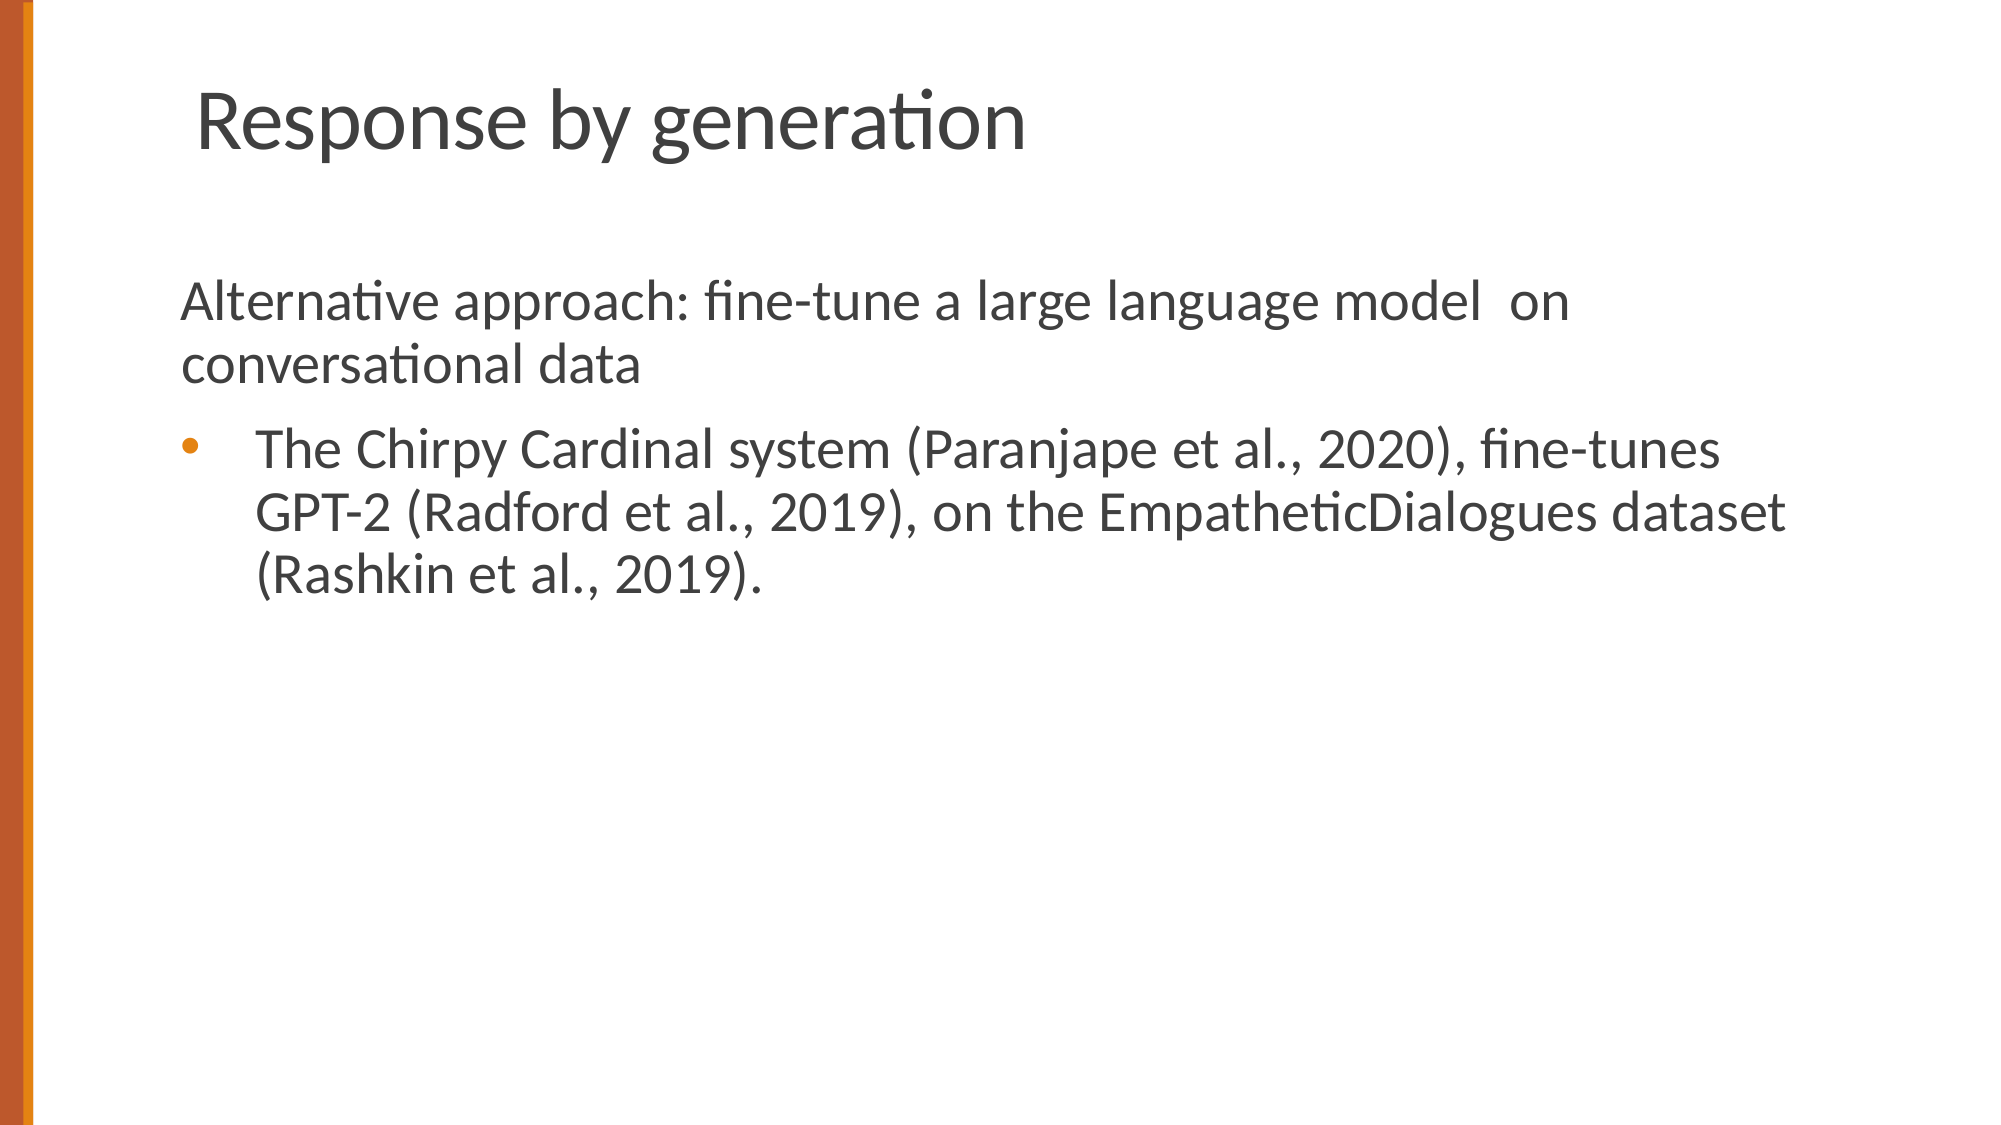

# Response by generation
Alternative approach: fine-tune a large language model  on conversational data
The Chirpy Cardinal system (Paranjape et al., 2020), fine-tunes GPT-2 (Radford et al., 2019), on the EmpatheticDialogues dataset (Rashkin et al., 2019).